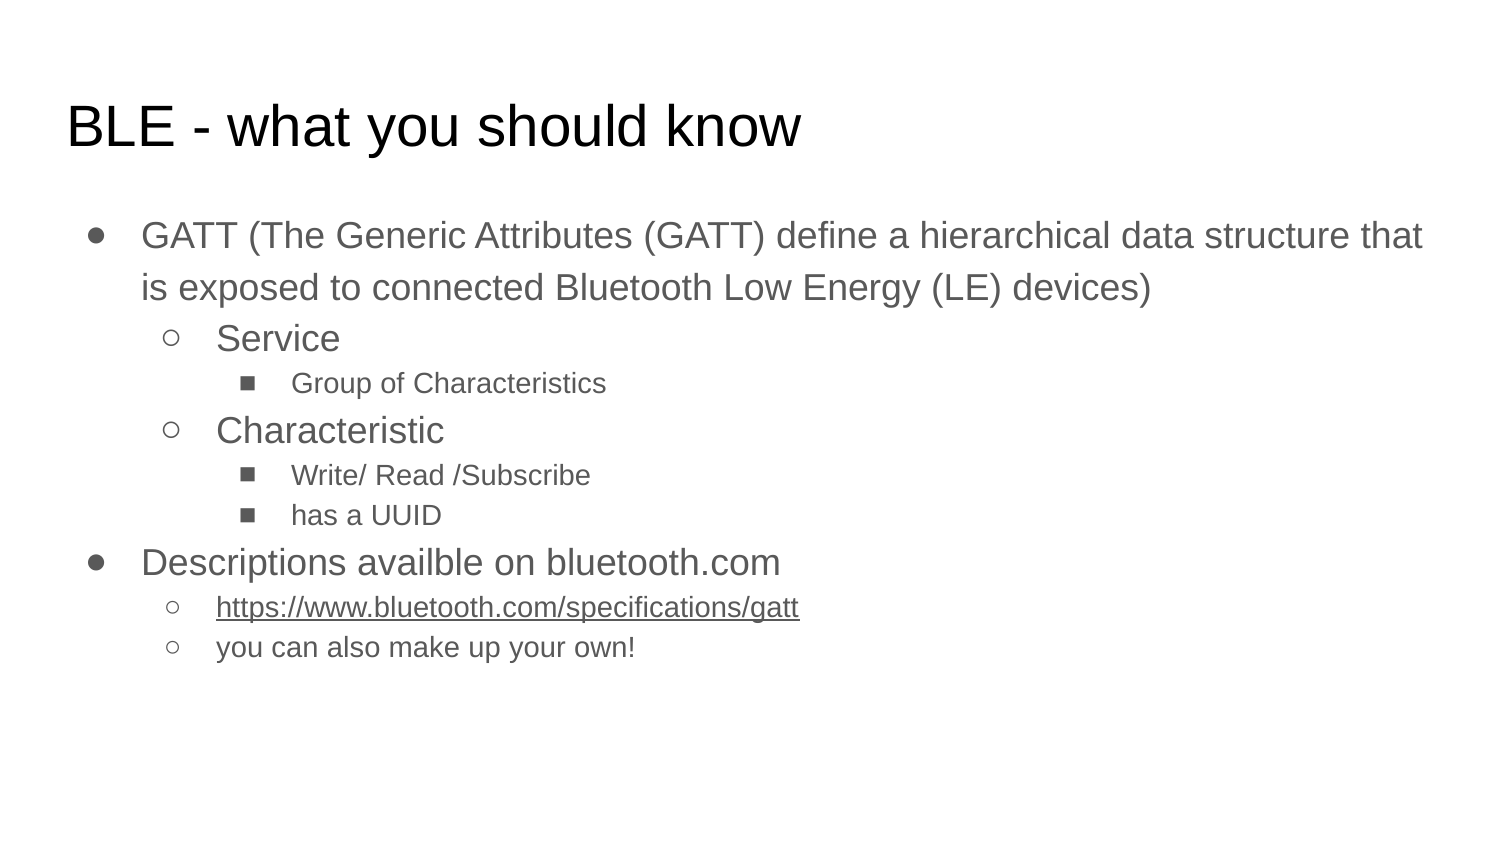

# BLE - what you should know
GATT (The Generic Attributes (GATT) define a hierarchical data structure that is exposed to connected Bluetooth Low Energy (LE) devices)
Service
Group of Characteristics
Characteristic
Write/ Read /Subscribe
has a UUID
Descriptions availble on bluetooth.com
https://www.bluetooth.com/specifications/gatt
you can also make up your own!